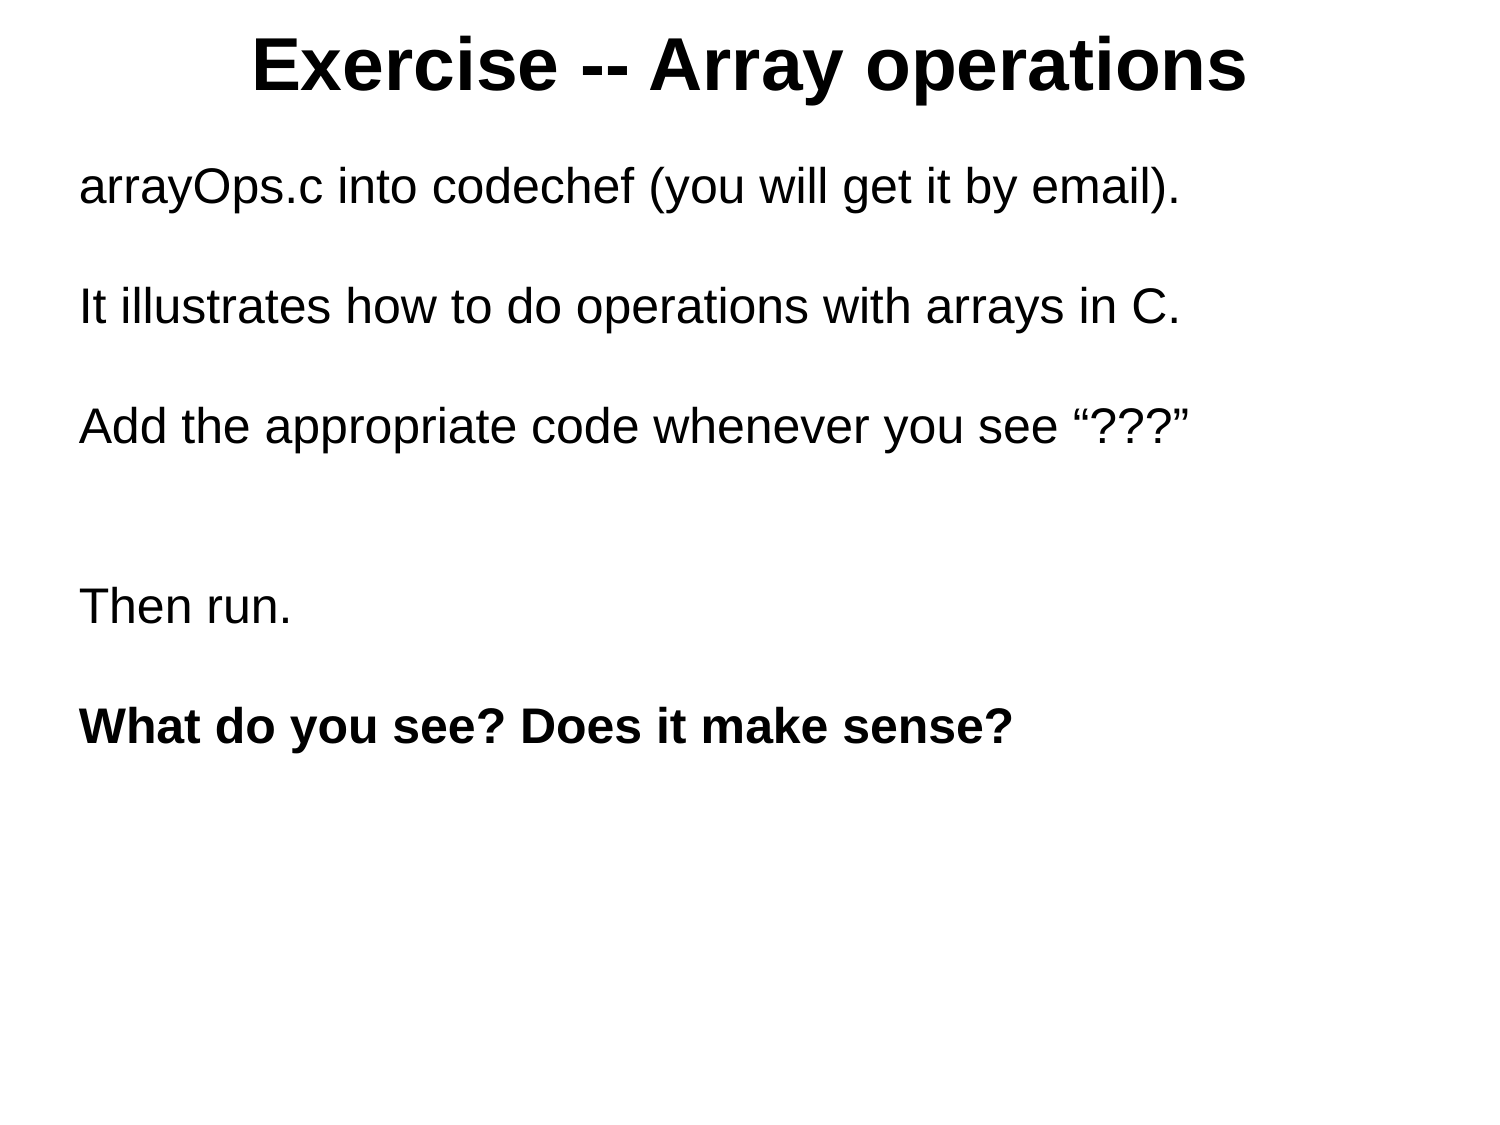

# Exercise -- Array operations
arrayOps.c into codechef (you will get it by email).

It illustrates how to do operations with arrays in C.

Add the appropriate code whenever you see “???”

Then run.

What do you see? Does it make sense?